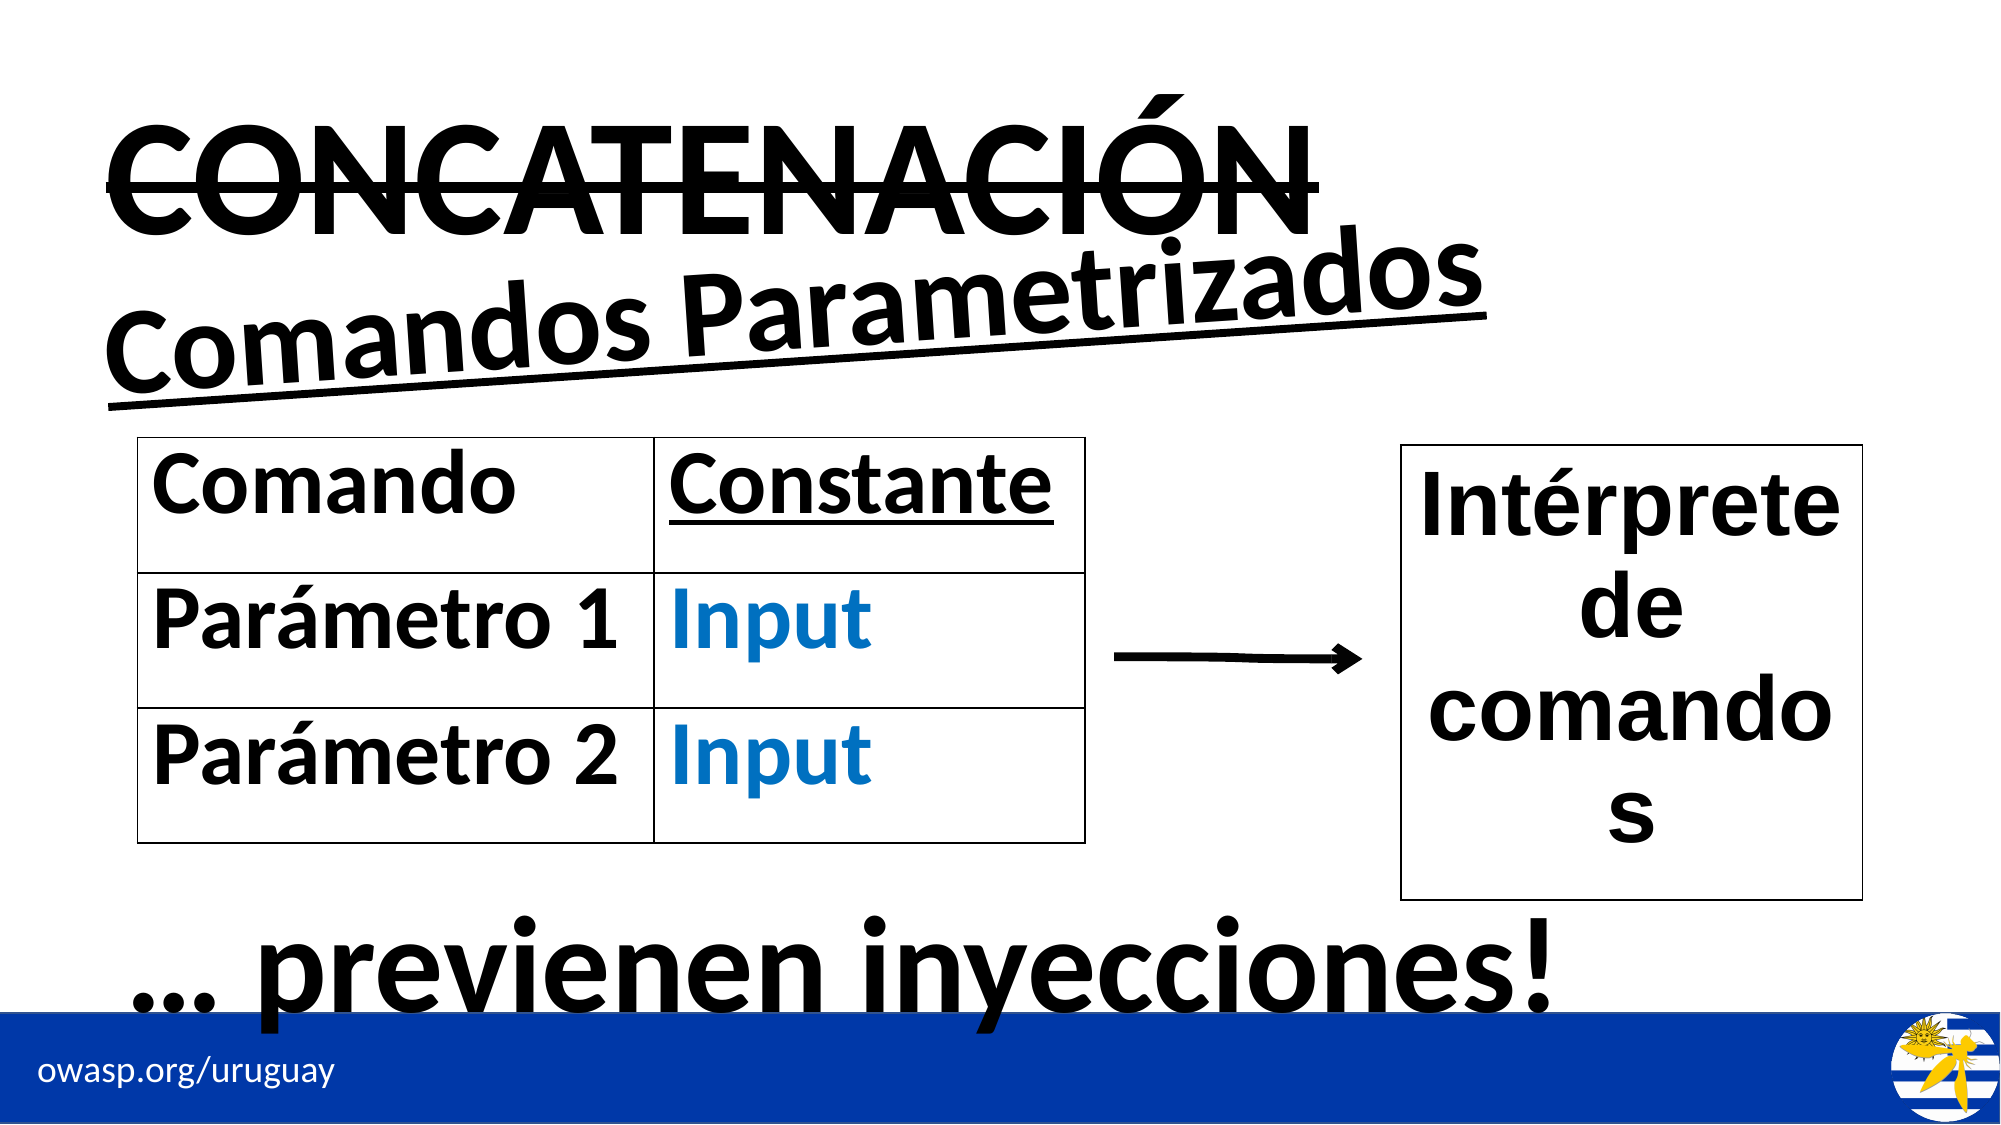

CONCATENACIÓN
Comandos Parametrizados
| Comando | Constante |
| --- | --- |
| Parámetro 1 | Input |
| Parámetro 2 | Input |
| Intérprete de comandos |
| --- |
… previenen inyecciones!